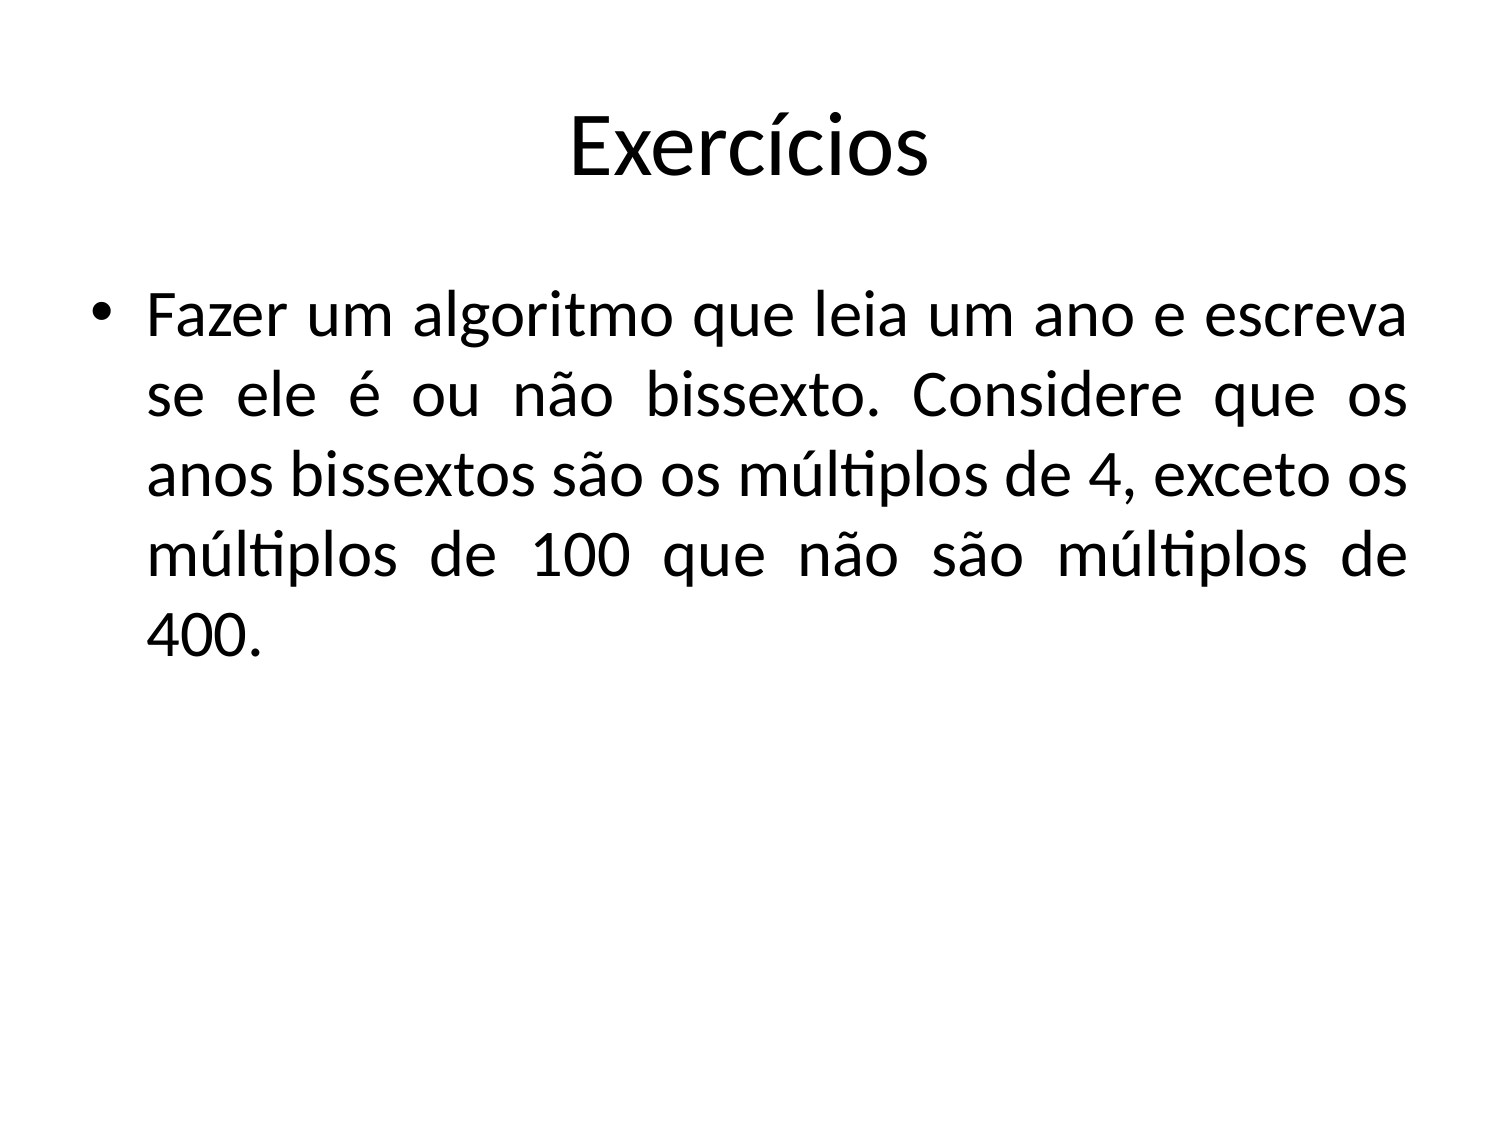

# Exercícios
Fazer um algoritmo que leia um ano e escreva se ele é ou não bissexto. Considere que os anos bissextos são os múltiplos de 4, exceto os múltiplos de 100 que não são múltiplos de 400.